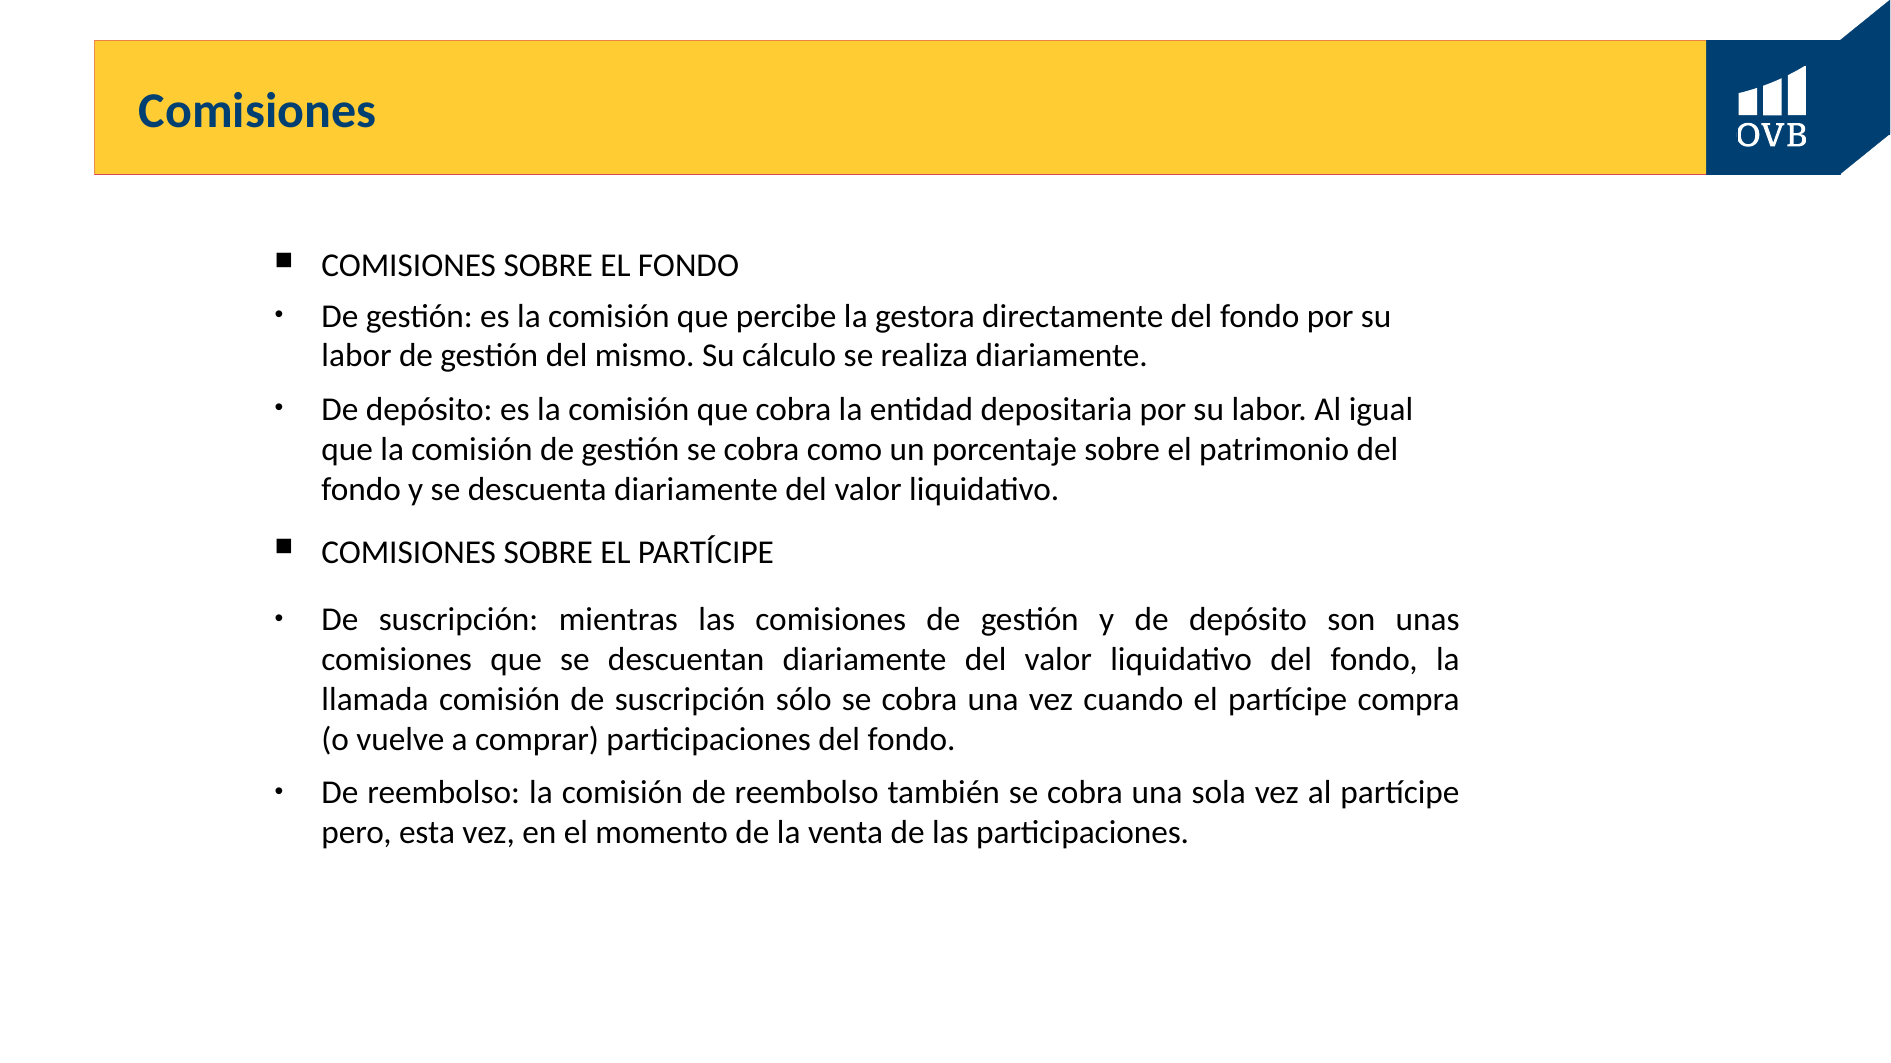

# Comisiones
COMISIONES SOBRE EL FONDO

COMISIONES SOBRE EL PARTÍCIPE
De gestión: es la comisión que percibe la gestora directamente del fondo por su labor de gestión del mismo. Su cálculo se realiza diariamente.
De depósito: es la comisión que cobra la entidad depositaria por su labor. Al igual que la comisión de gestión se cobra como un porcentaje sobre el patrimonio del fondo y se descuenta diariamente del valor liquidativo.
De suscripción: mientras las comisiones de gestión y de depósito son unas comisiones que se descuentan diariamente del valor liquidativo del fondo, la llamada comisión de suscripción sólo se cobra una vez cuando el partícipe compra (o vuelve a comprar) participaciones del fondo.
De reembolso: la comisión de reembolso también se cobra una sola vez al partícipe pero, esta vez, en el momento de la venta de las participaciones.